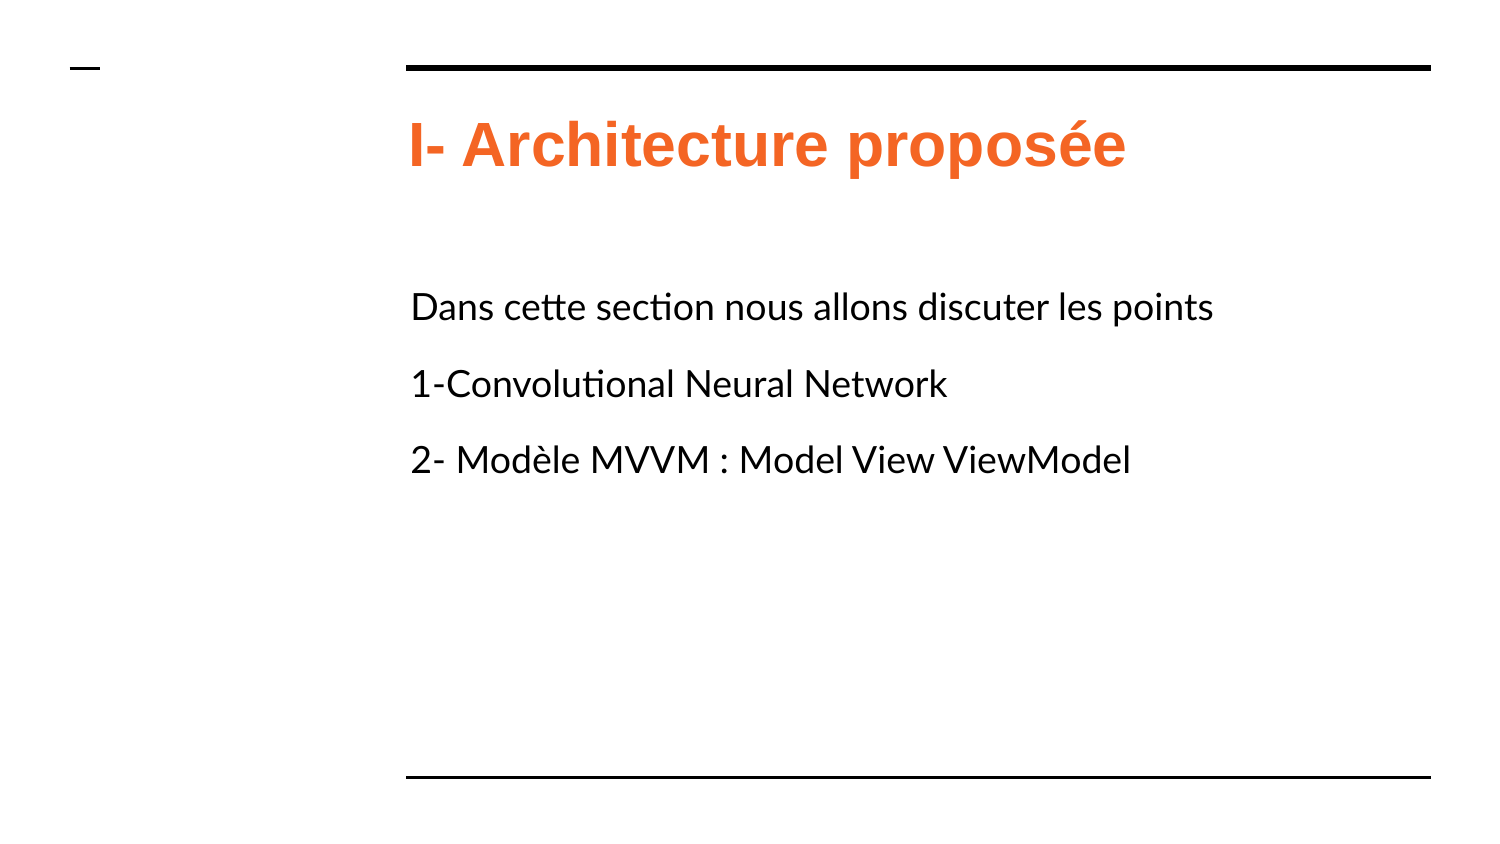

# I- Architecture proposée
Dans cette section nous allons discuter les points
1-Convolutional Neural Network
2- Modèle MVVM : Model View ViewModel